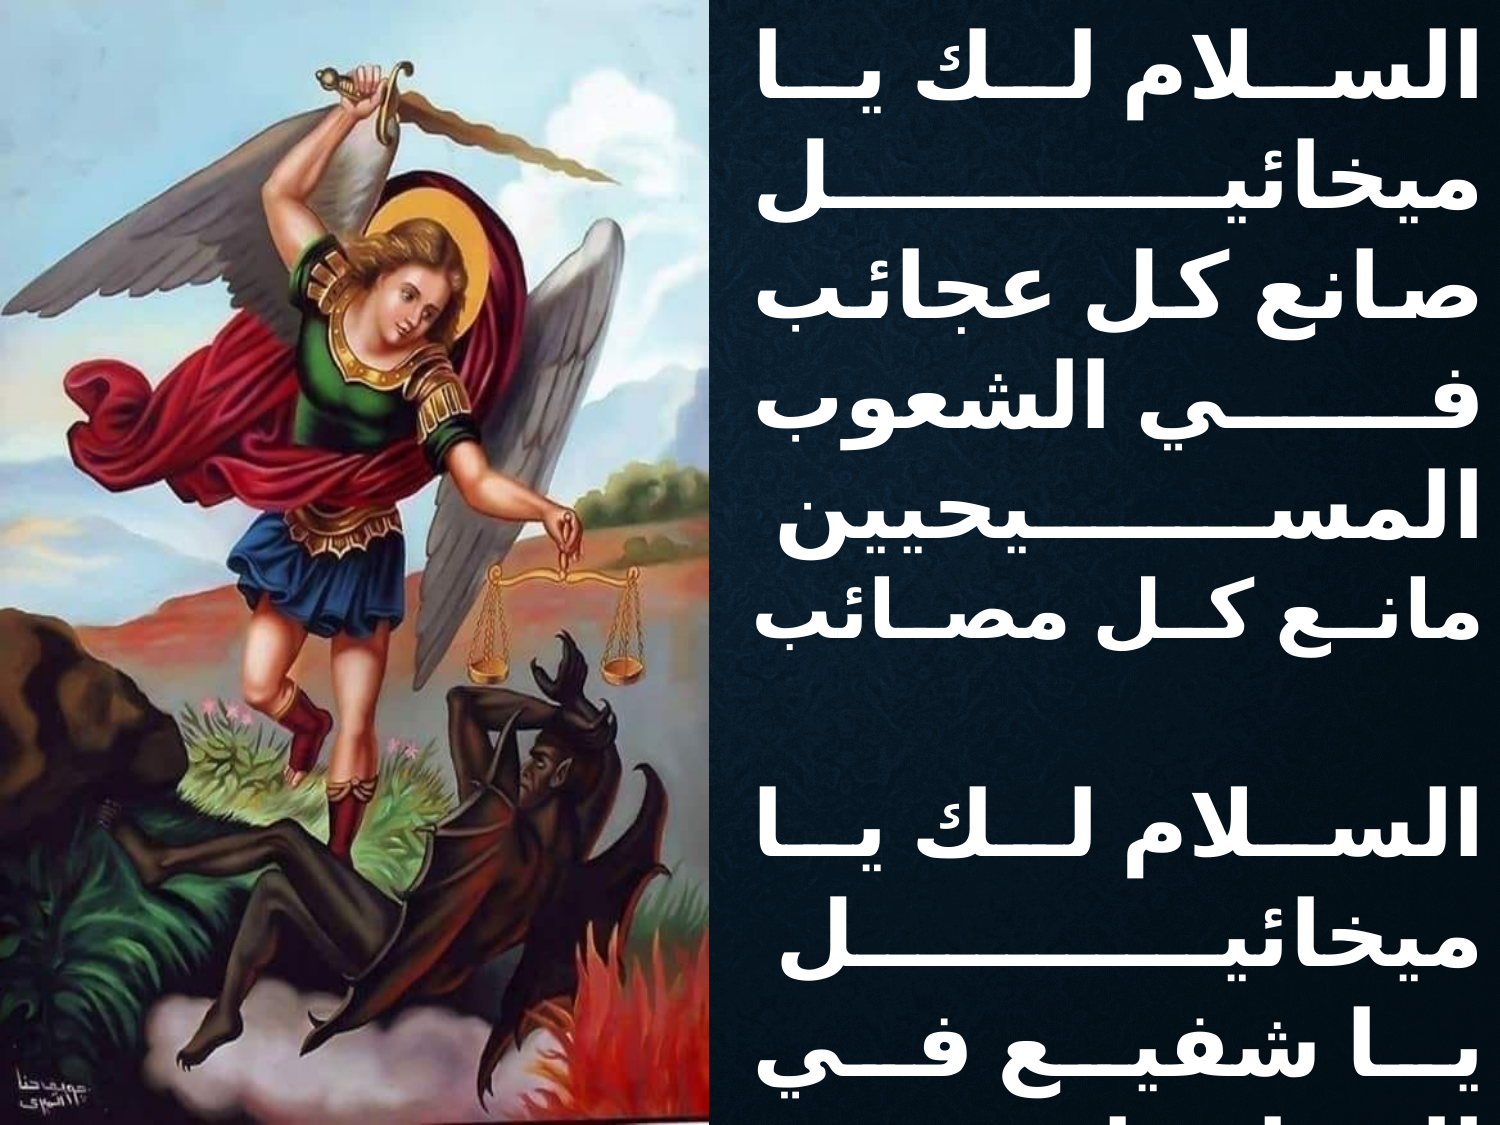

السلام لك يا ميخائيل
صانع كل عجائب
في الشعوب المسيحيين
مانع كل مصائب
السلام لك يا ميخائيل
يا شفيع في المخلوقات
الطالب عن مياه النيل
و الزراعات و الثمرات